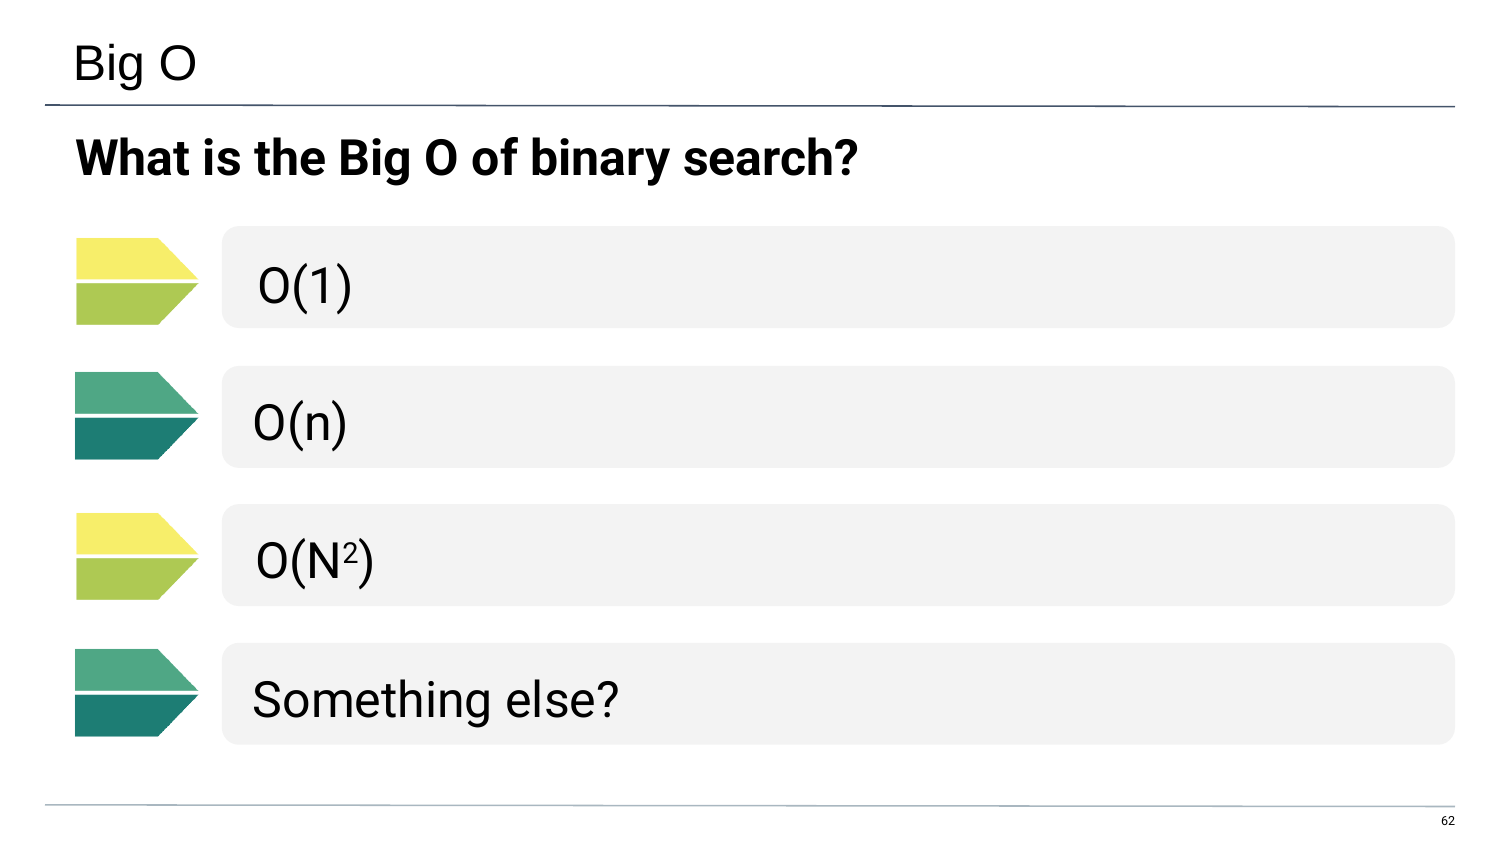

# Big O
What is the Big O of binary search?
O(1)
O(n)
O(N2)
Something else?